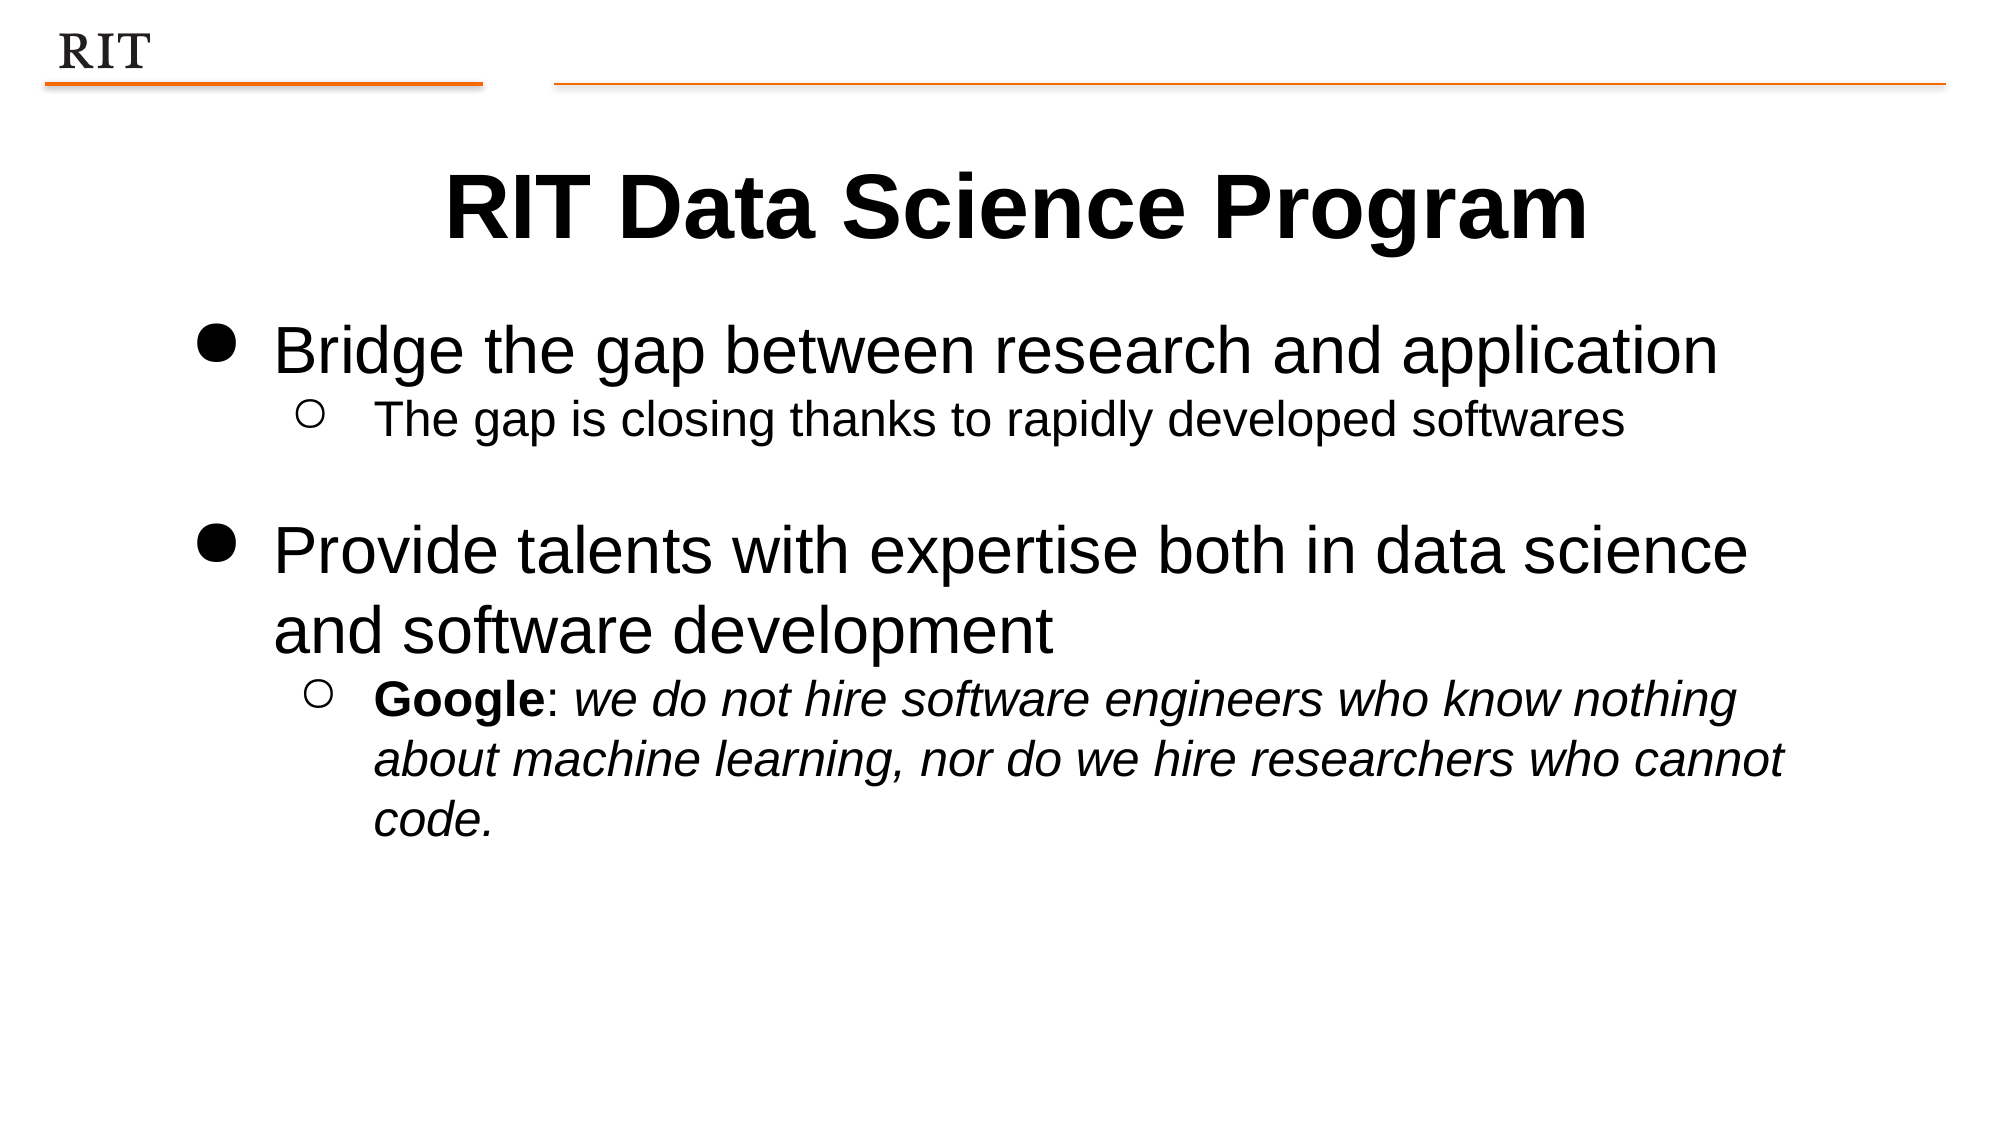

RIT Data Science Program
Bridge the gap between research and application
The gap is closing thanks to rapidly developed softwares

Provide talents with expertise both in data science and software development
Google: we do not hire software engineers who know nothing about machine learning, nor do we hire researchers who cannot code.